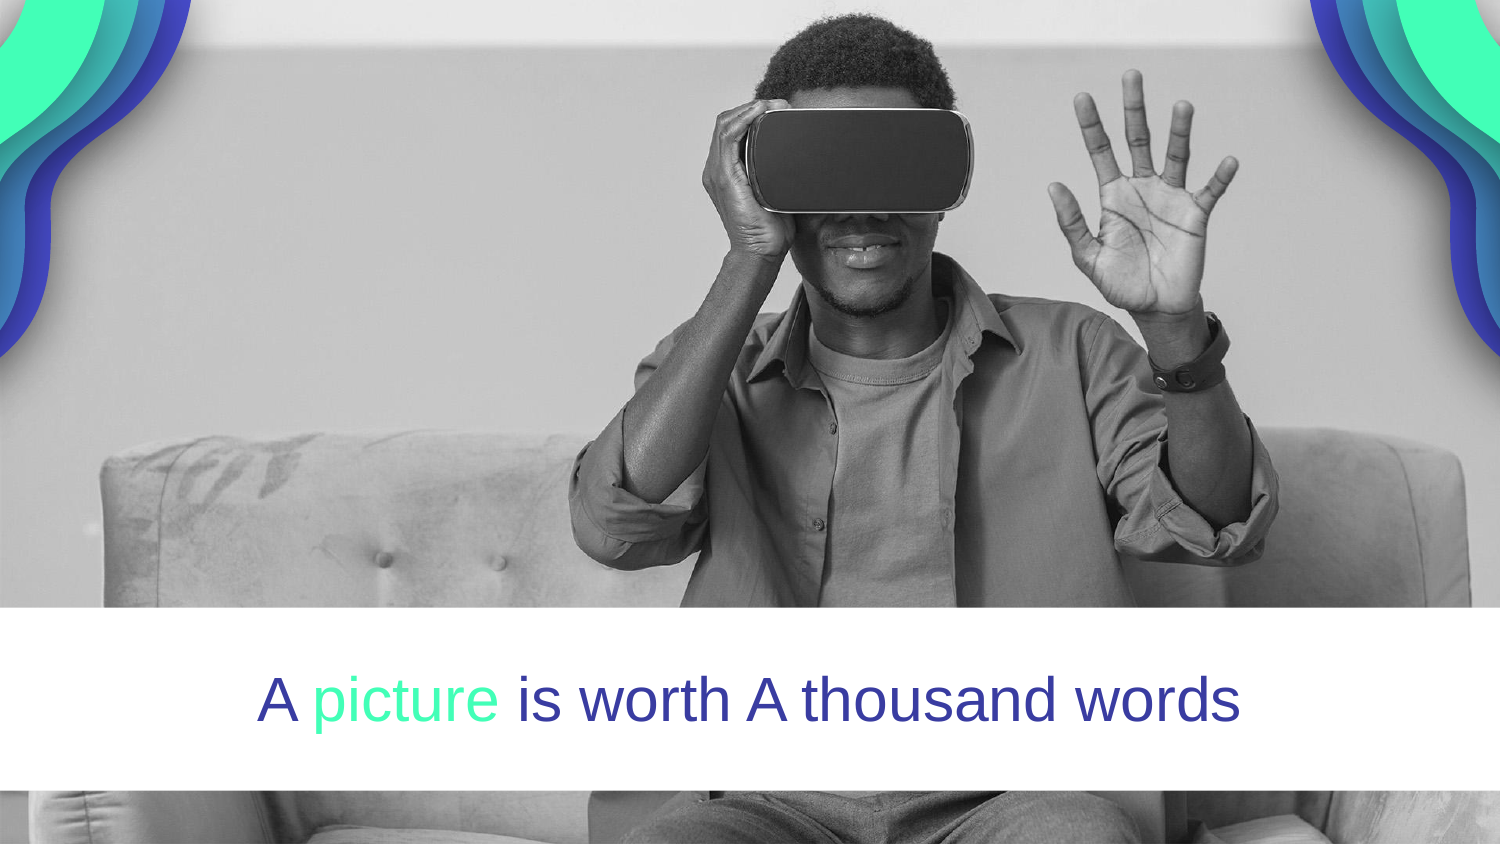

A picture is worth A thousand words